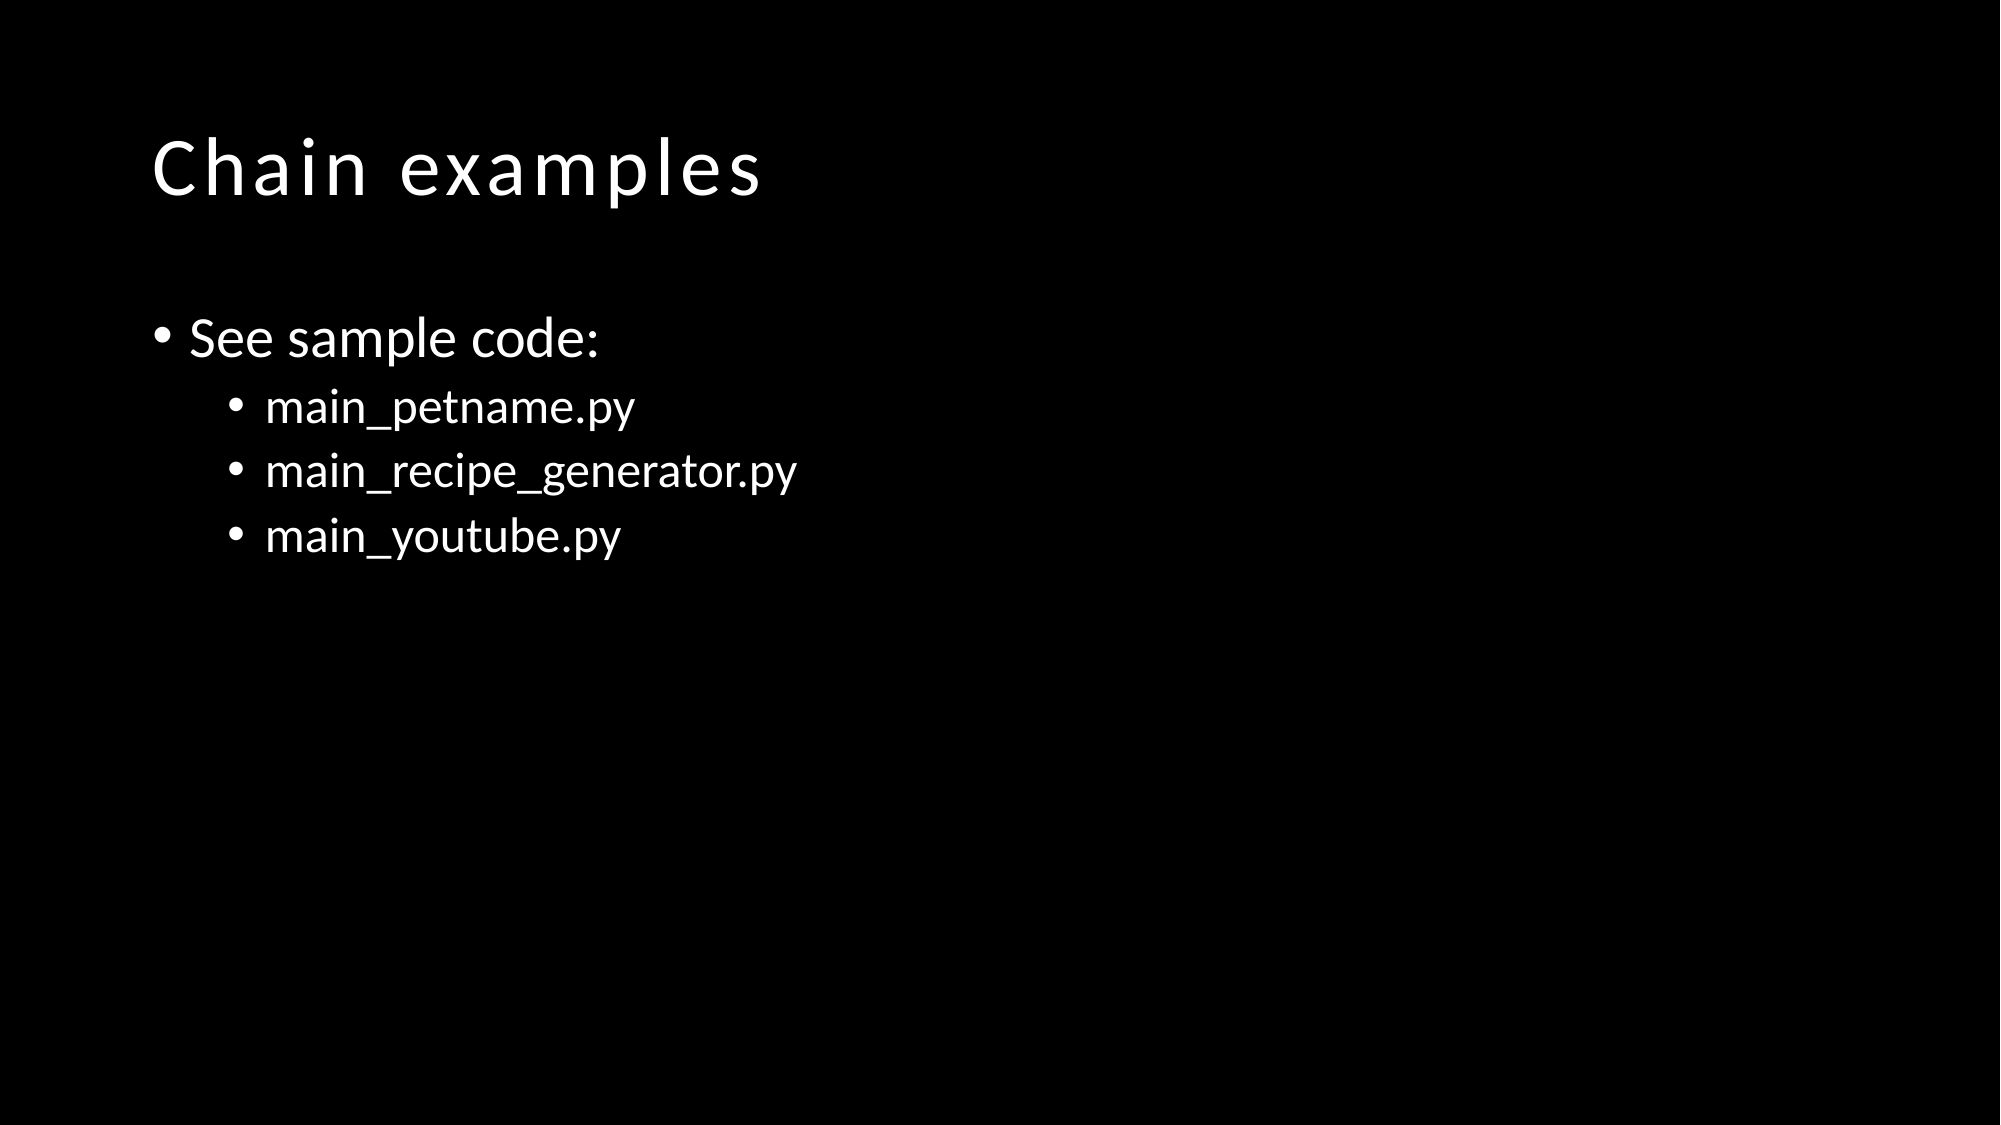

# Chain examples
See sample code:
main_petname.py
main_recipe_generator.py
main_youtube.py